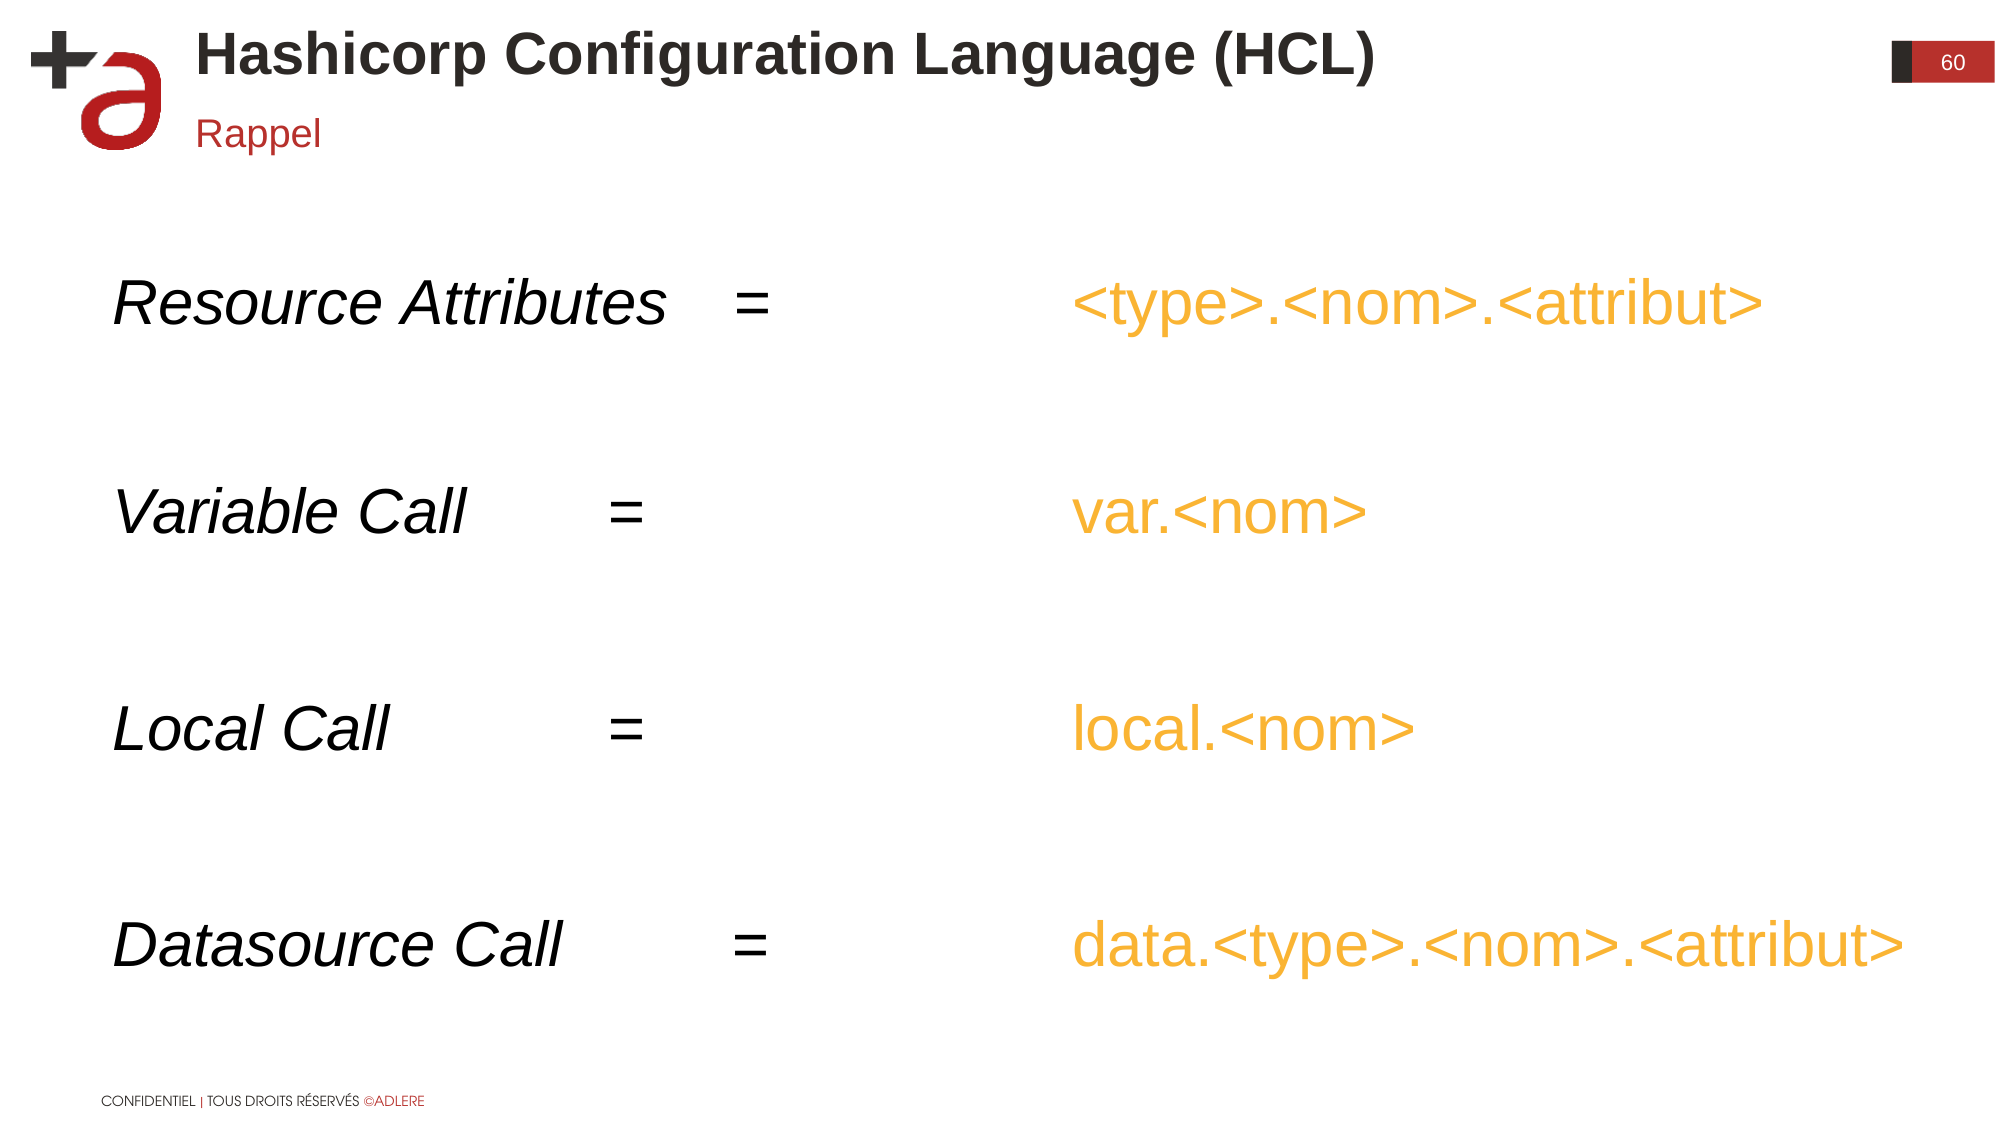

# Hashicorp Configuration Language (HCL)
60
Rappel
Resource Attributes	=
<type>.<nom>.<attribut>
Variable Call
=
var.<nom>
Local Call
=
local.<nom>
Datasource Call
=
data.<type>.<nom>.<attribut>